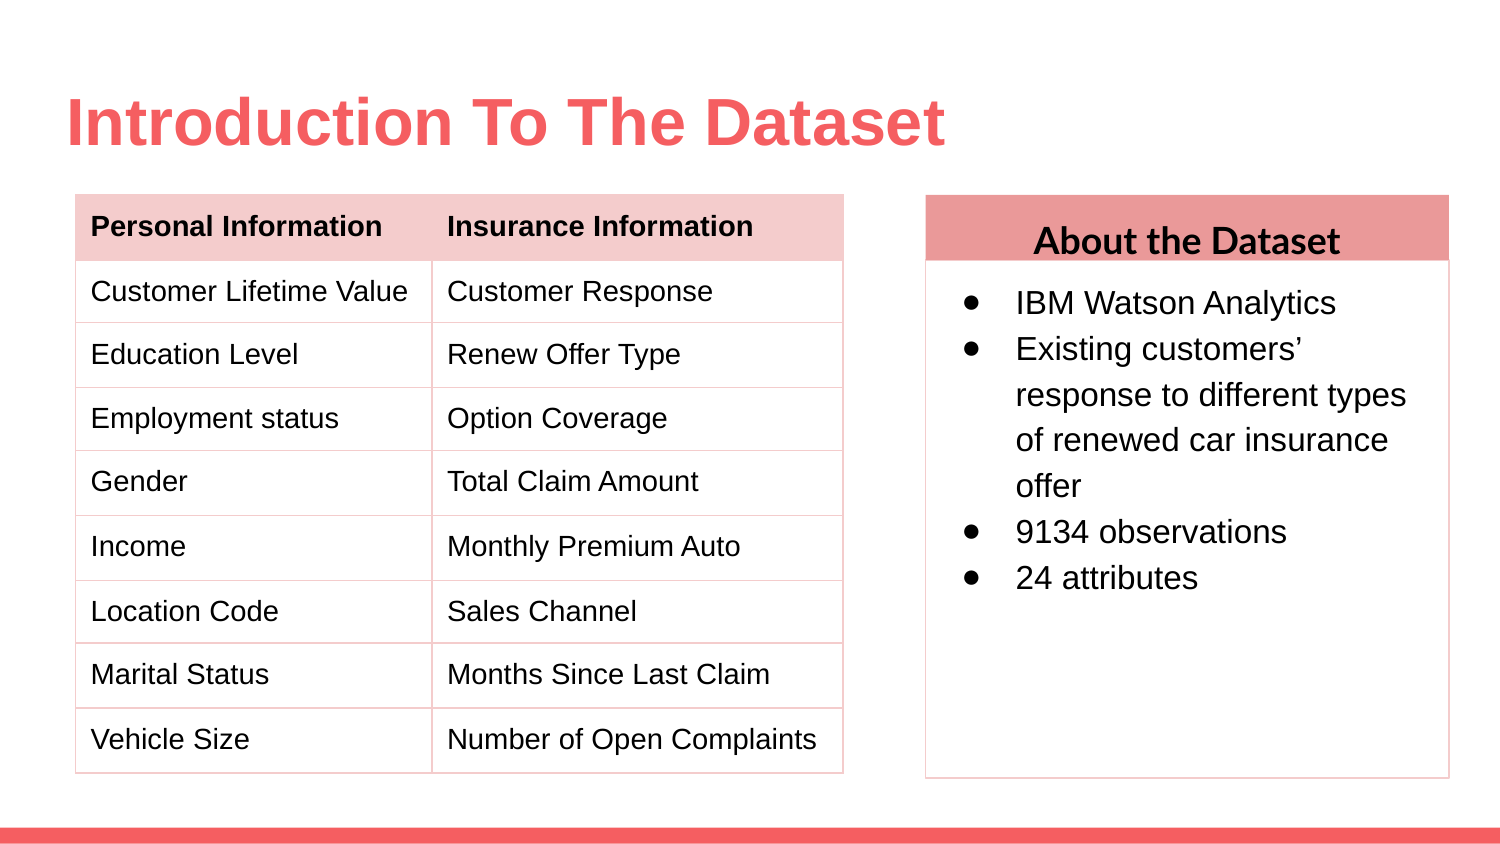

# Introduction To The Dataset
| Personal Information | Insurance Information |
| --- | --- |
| Customer Lifetime Value | Customer Response |
| Education Level | Renew Offer Type |
| Employment status | Option Coverage |
| Gender | Total Claim Amount |
| Income | Monthly Premium Auto |
| Location Code | Sales Channel |
| Marital Status | Months Since Last Claim |
| Vehicle Size | Number of Open Complaints |
About the Dataset
IBM Watson Analytics
Existing customers’ response to different types of renewed car insurance offer
9134 observations
24 attributes